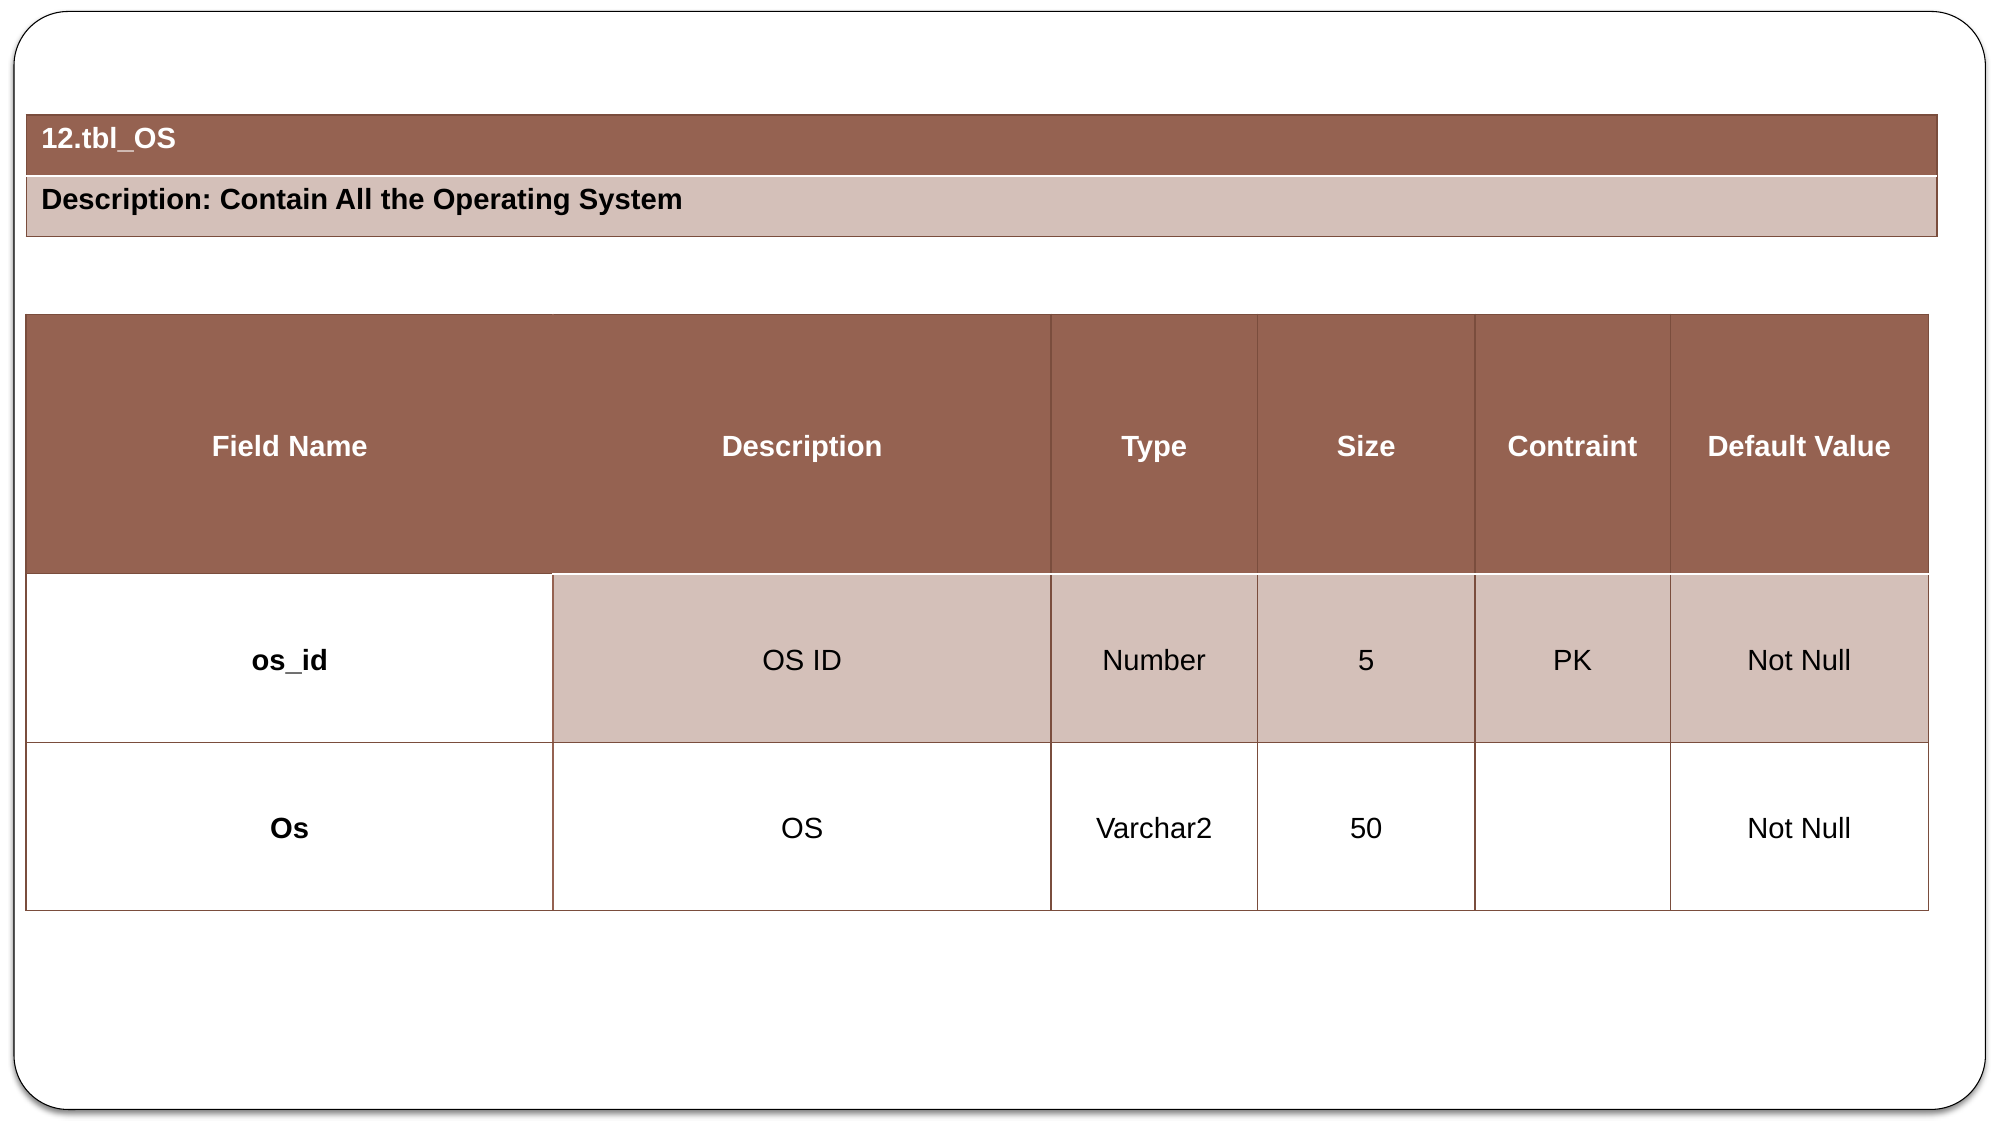

| 12.tbl\_OS |
| --- |
| Description: Contain All the Operating System |
| Field Name | Description | Type | Size | Contraint | Default Value |
| --- | --- | --- | --- | --- | --- |
| os\_id | OS ID | Number | 5 | PK | Not Null |
| Os | OS | Varchar2 | 50 |  | Not Null |